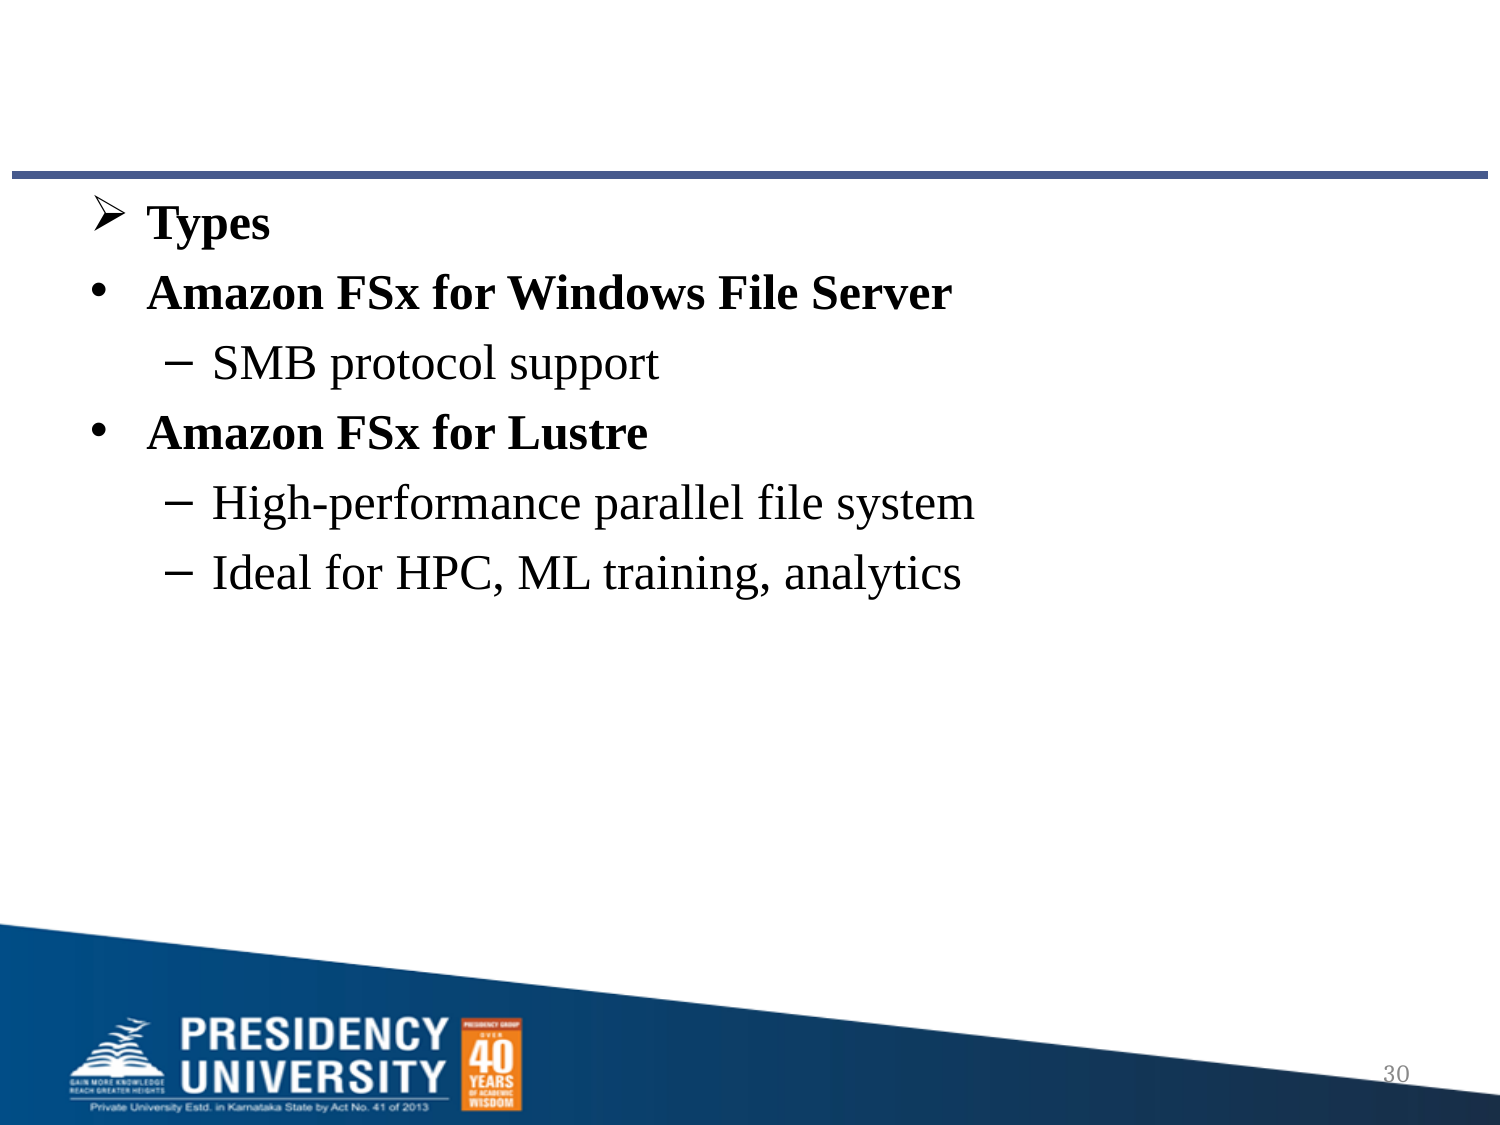

Types
Amazon FSx for Windows File Server
SMB protocol support
Amazon FSx for Lustre
High-performance parallel file system
Ideal for HPC, ML training, analytics

30